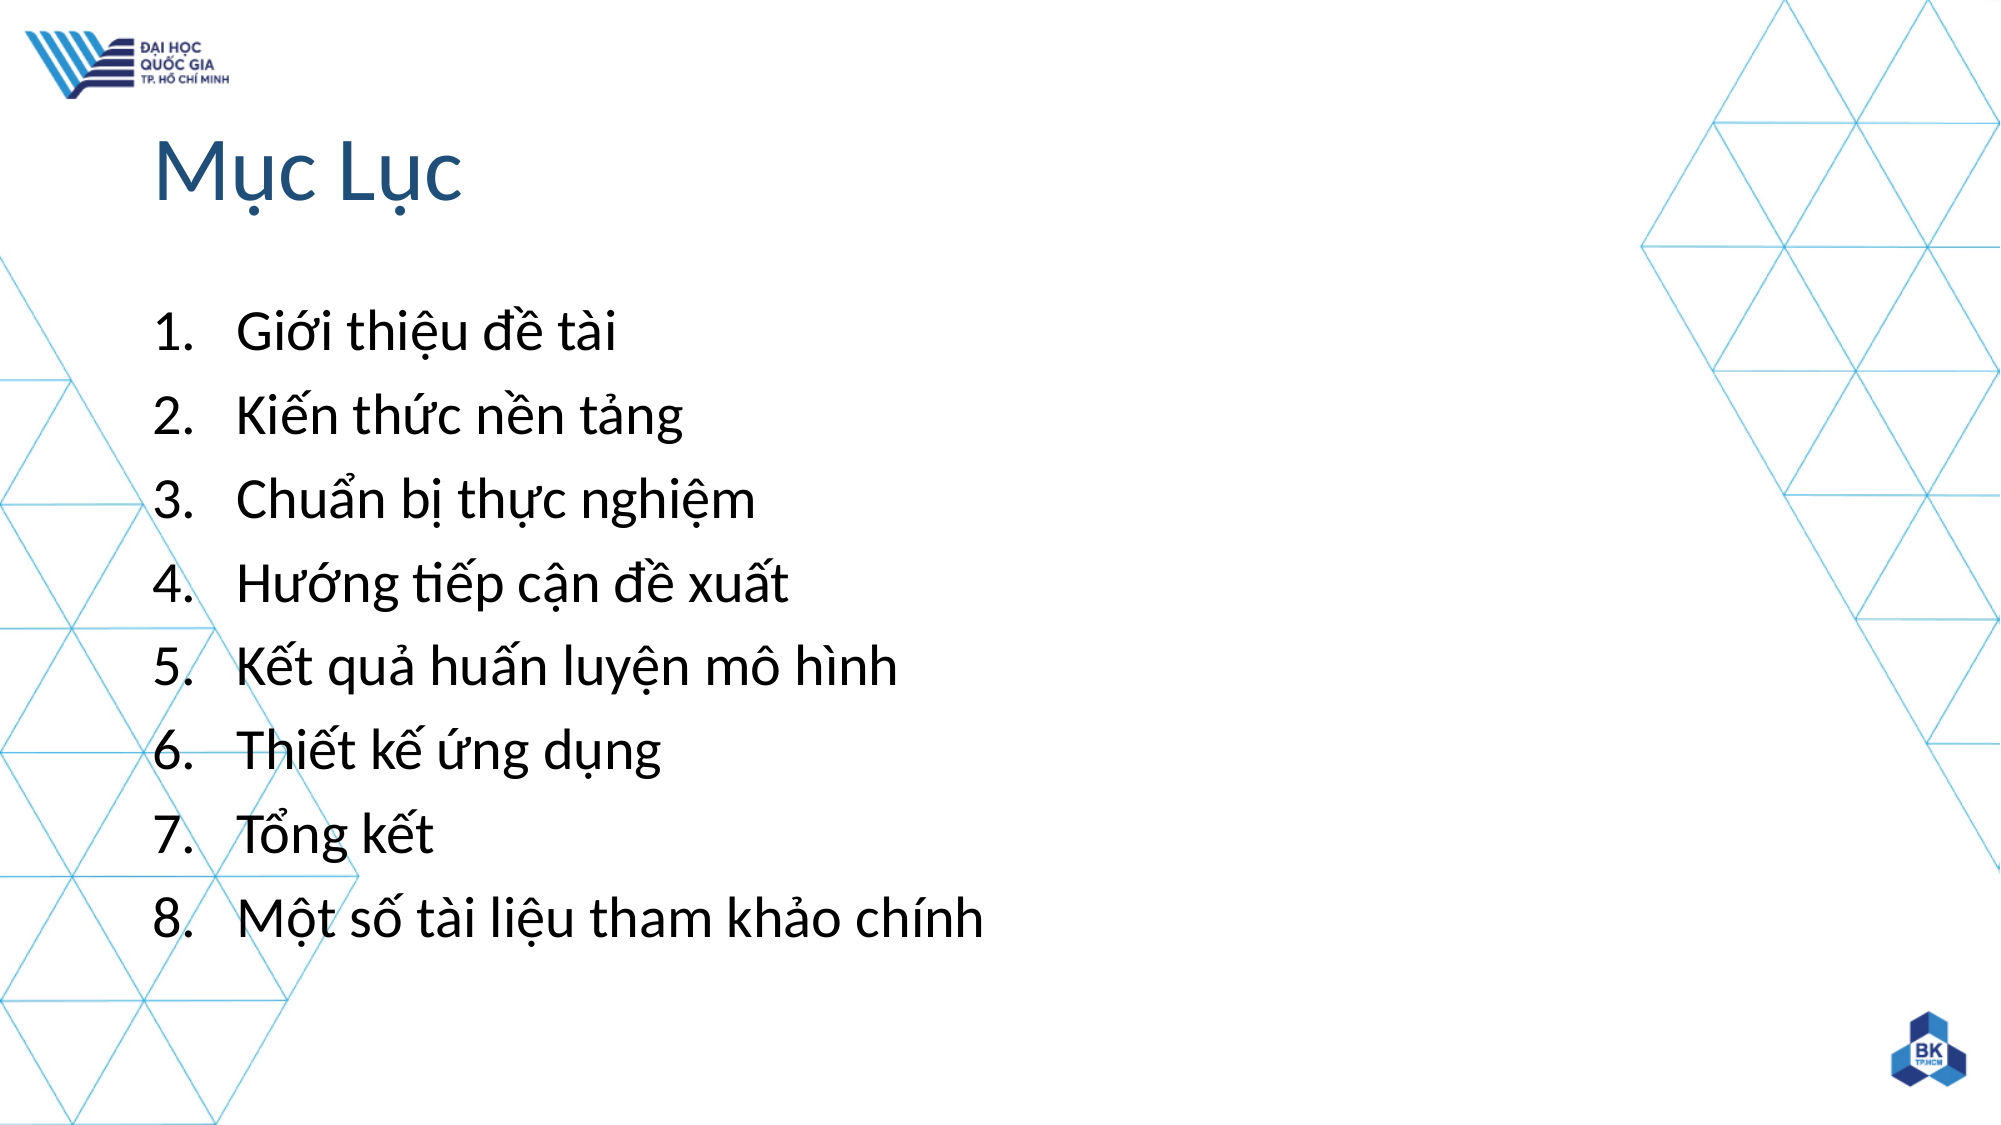

Mục Lục
Giới thiệu đề tài
Kiến thức nền tảng
Chuẩn bị thực nghiệm
Hướng tiếp cận đề xuất
Kết quả huấn luyện mô hình
Thiết kế ứng dụng
Tổng kết
Một số tài liệu tham khảo chính
2